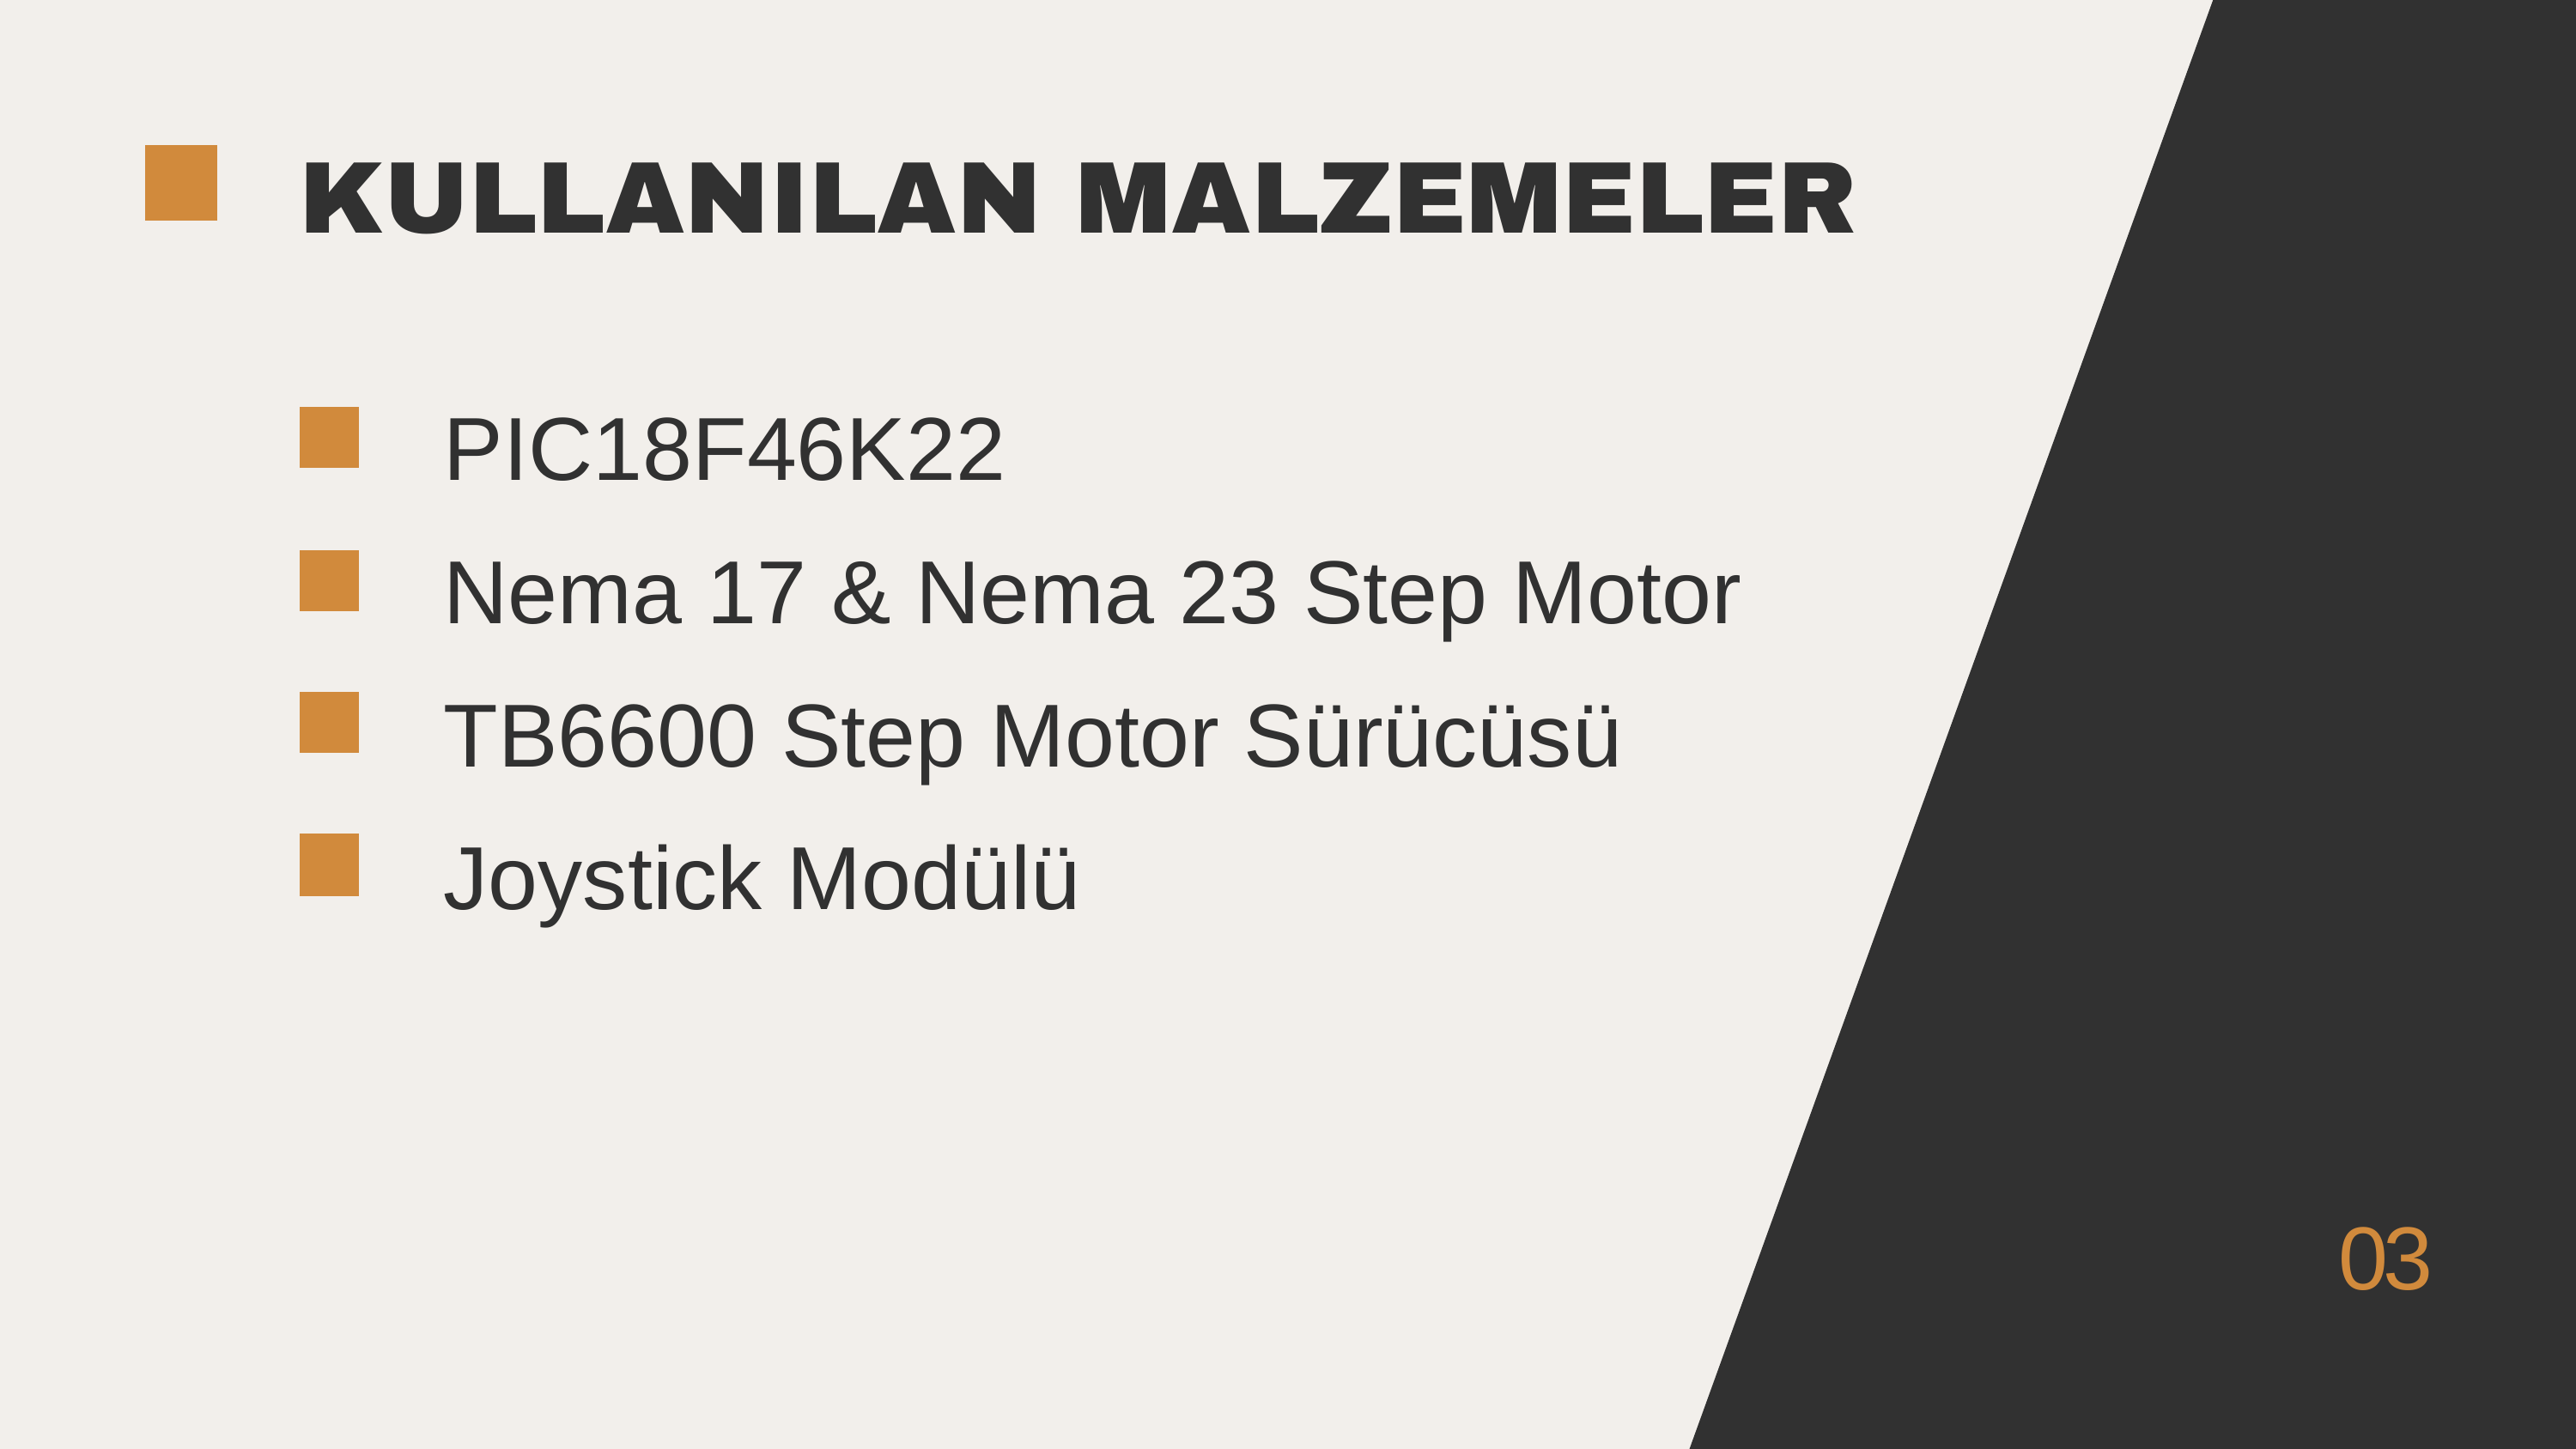

KULLANILAN MALZEMELER

PIC18F46K22

Nema 17 & Nema 23 Step Motor

TB6600 Step Motor Sürücüsü

Joystick Modülü

03